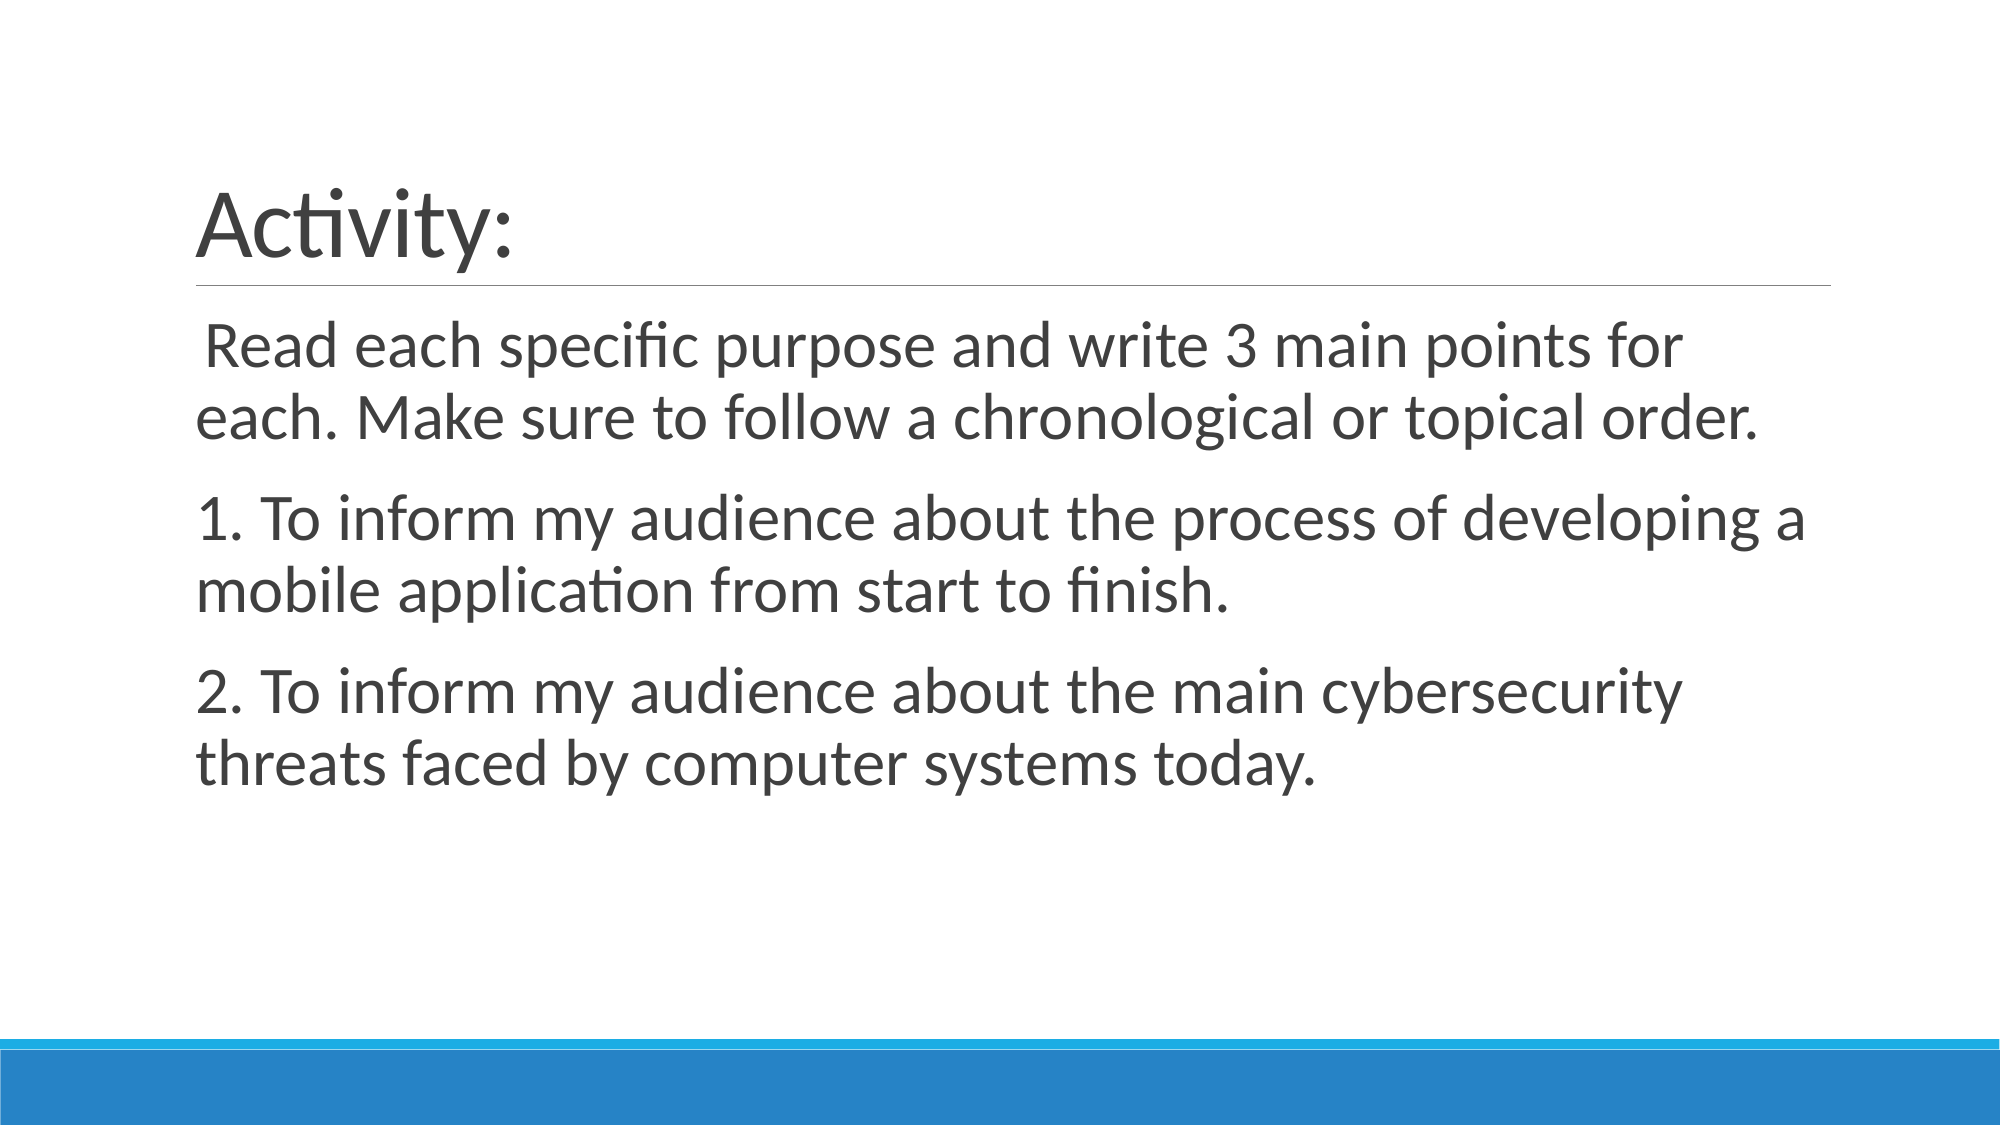

# Activity:
 Read each specific purpose and write 3 main points for each. Make sure to follow a chronological or topical order.
1. To inform my audience about the process of developing a mobile application from start to finish.
2. To inform my audience about the main cybersecurity threats faced by computer systems today.